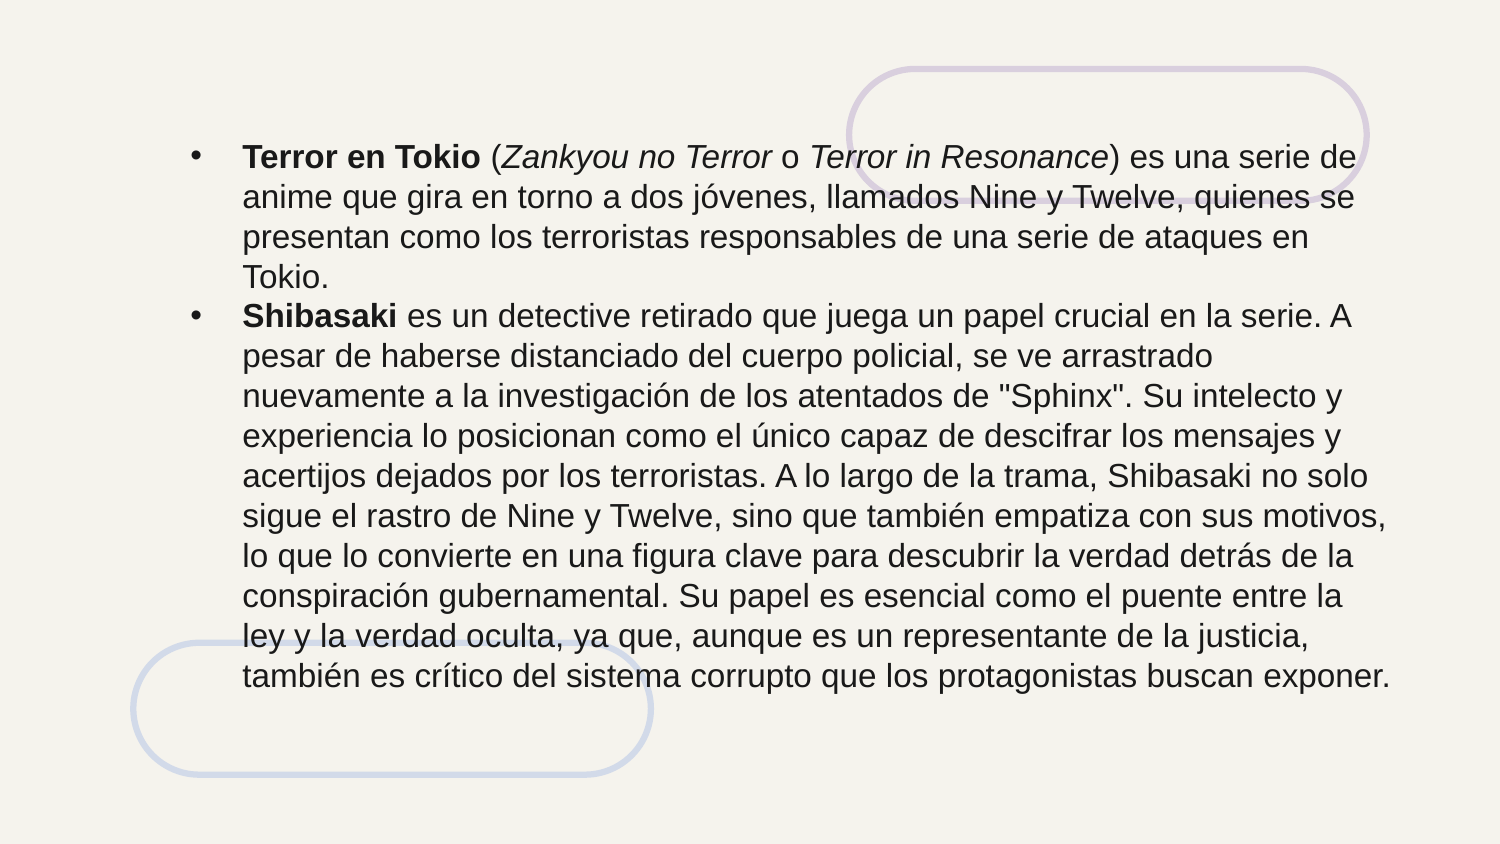

Terror en Tokio (Zankyou no Terror o Terror in Resonance) es una serie de anime que gira en torno a dos jóvenes, llamados Nine y Twelve, quienes se presentan como los terroristas responsables de una serie de ataques en Tokio.
Shibasaki es un detective retirado que juega un papel crucial en la serie. A pesar de haberse distanciado del cuerpo policial, se ve arrastrado nuevamente a la investigación de los atentados de "Sphinx". Su intelecto y experiencia lo posicionan como el único capaz de descifrar los mensajes y acertijos dejados por los terroristas. A lo largo de la trama, Shibasaki no solo sigue el rastro de Nine y Twelve, sino que también empatiza con sus motivos, lo que lo convierte en una figura clave para descubrir la verdad detrás de la conspiración gubernamental. Su papel es esencial como el puente entre la ley y la verdad oculta, ya que, aunque es un representante de la justicia, también es crítico del sistema corrupto que los protagonistas buscan exponer.